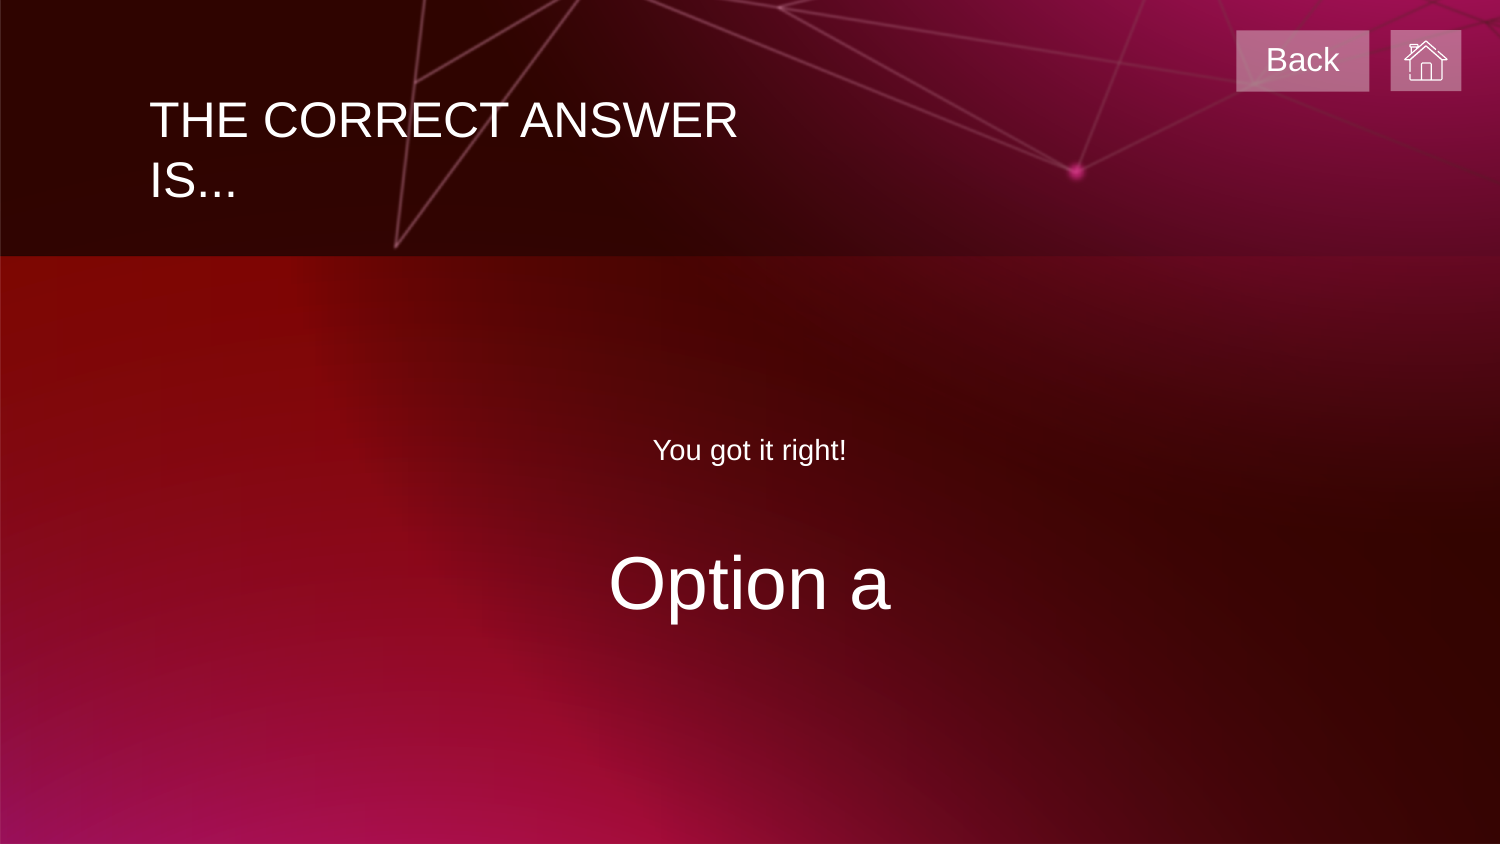

Back

# THE CORRECT ANSWER IS...
You got it right!
Option a